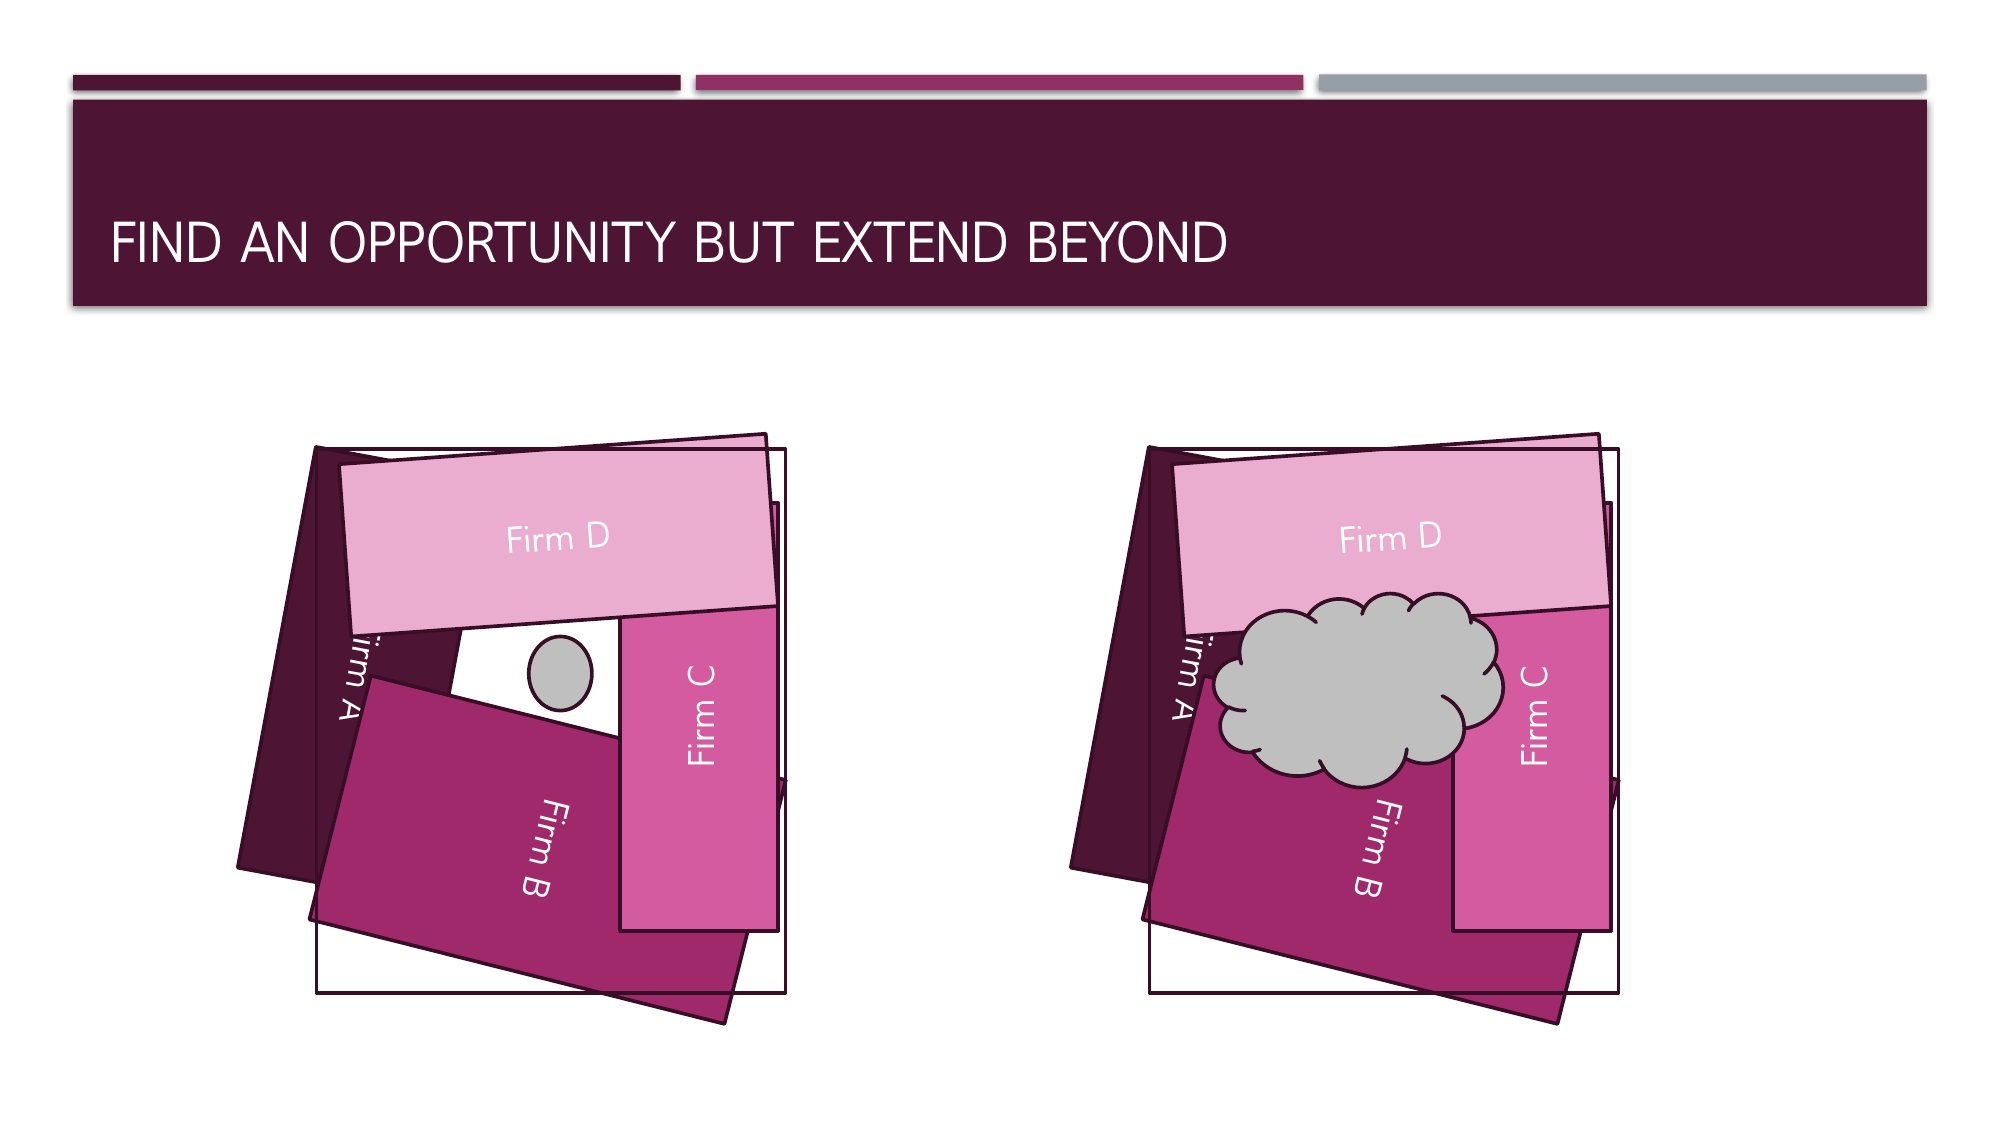

# Find an opportunity But extend beyond
Firm D
Firm D

Firm A
Firm A
Firm C
Firm C

Firm B
Firm B